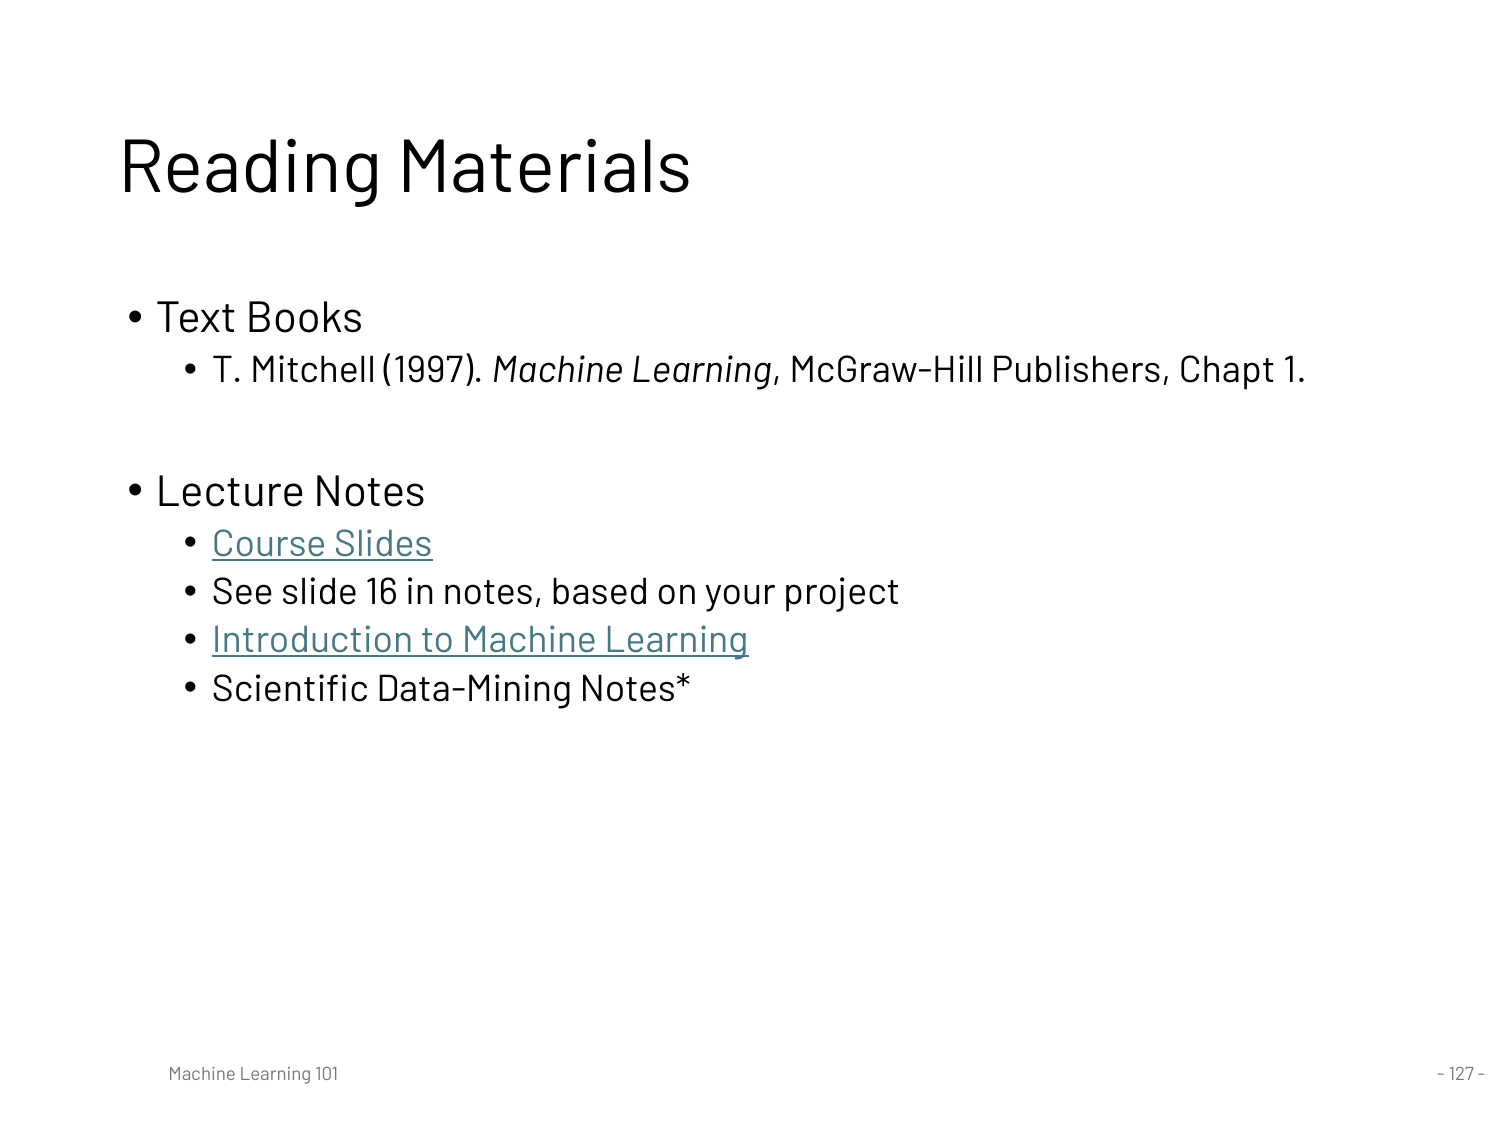

# Reading Materials
Text Books
T. Mitchell (1997). Machine Learning, McGraw-Hill Publishers, Chapt 1.

Lecture Notes
Course Slides
See slide 16 in notes, based on your project
Introduction to Machine Learning
Scientific Data-Mining Notes*
Machine Learning 101
- 127 -